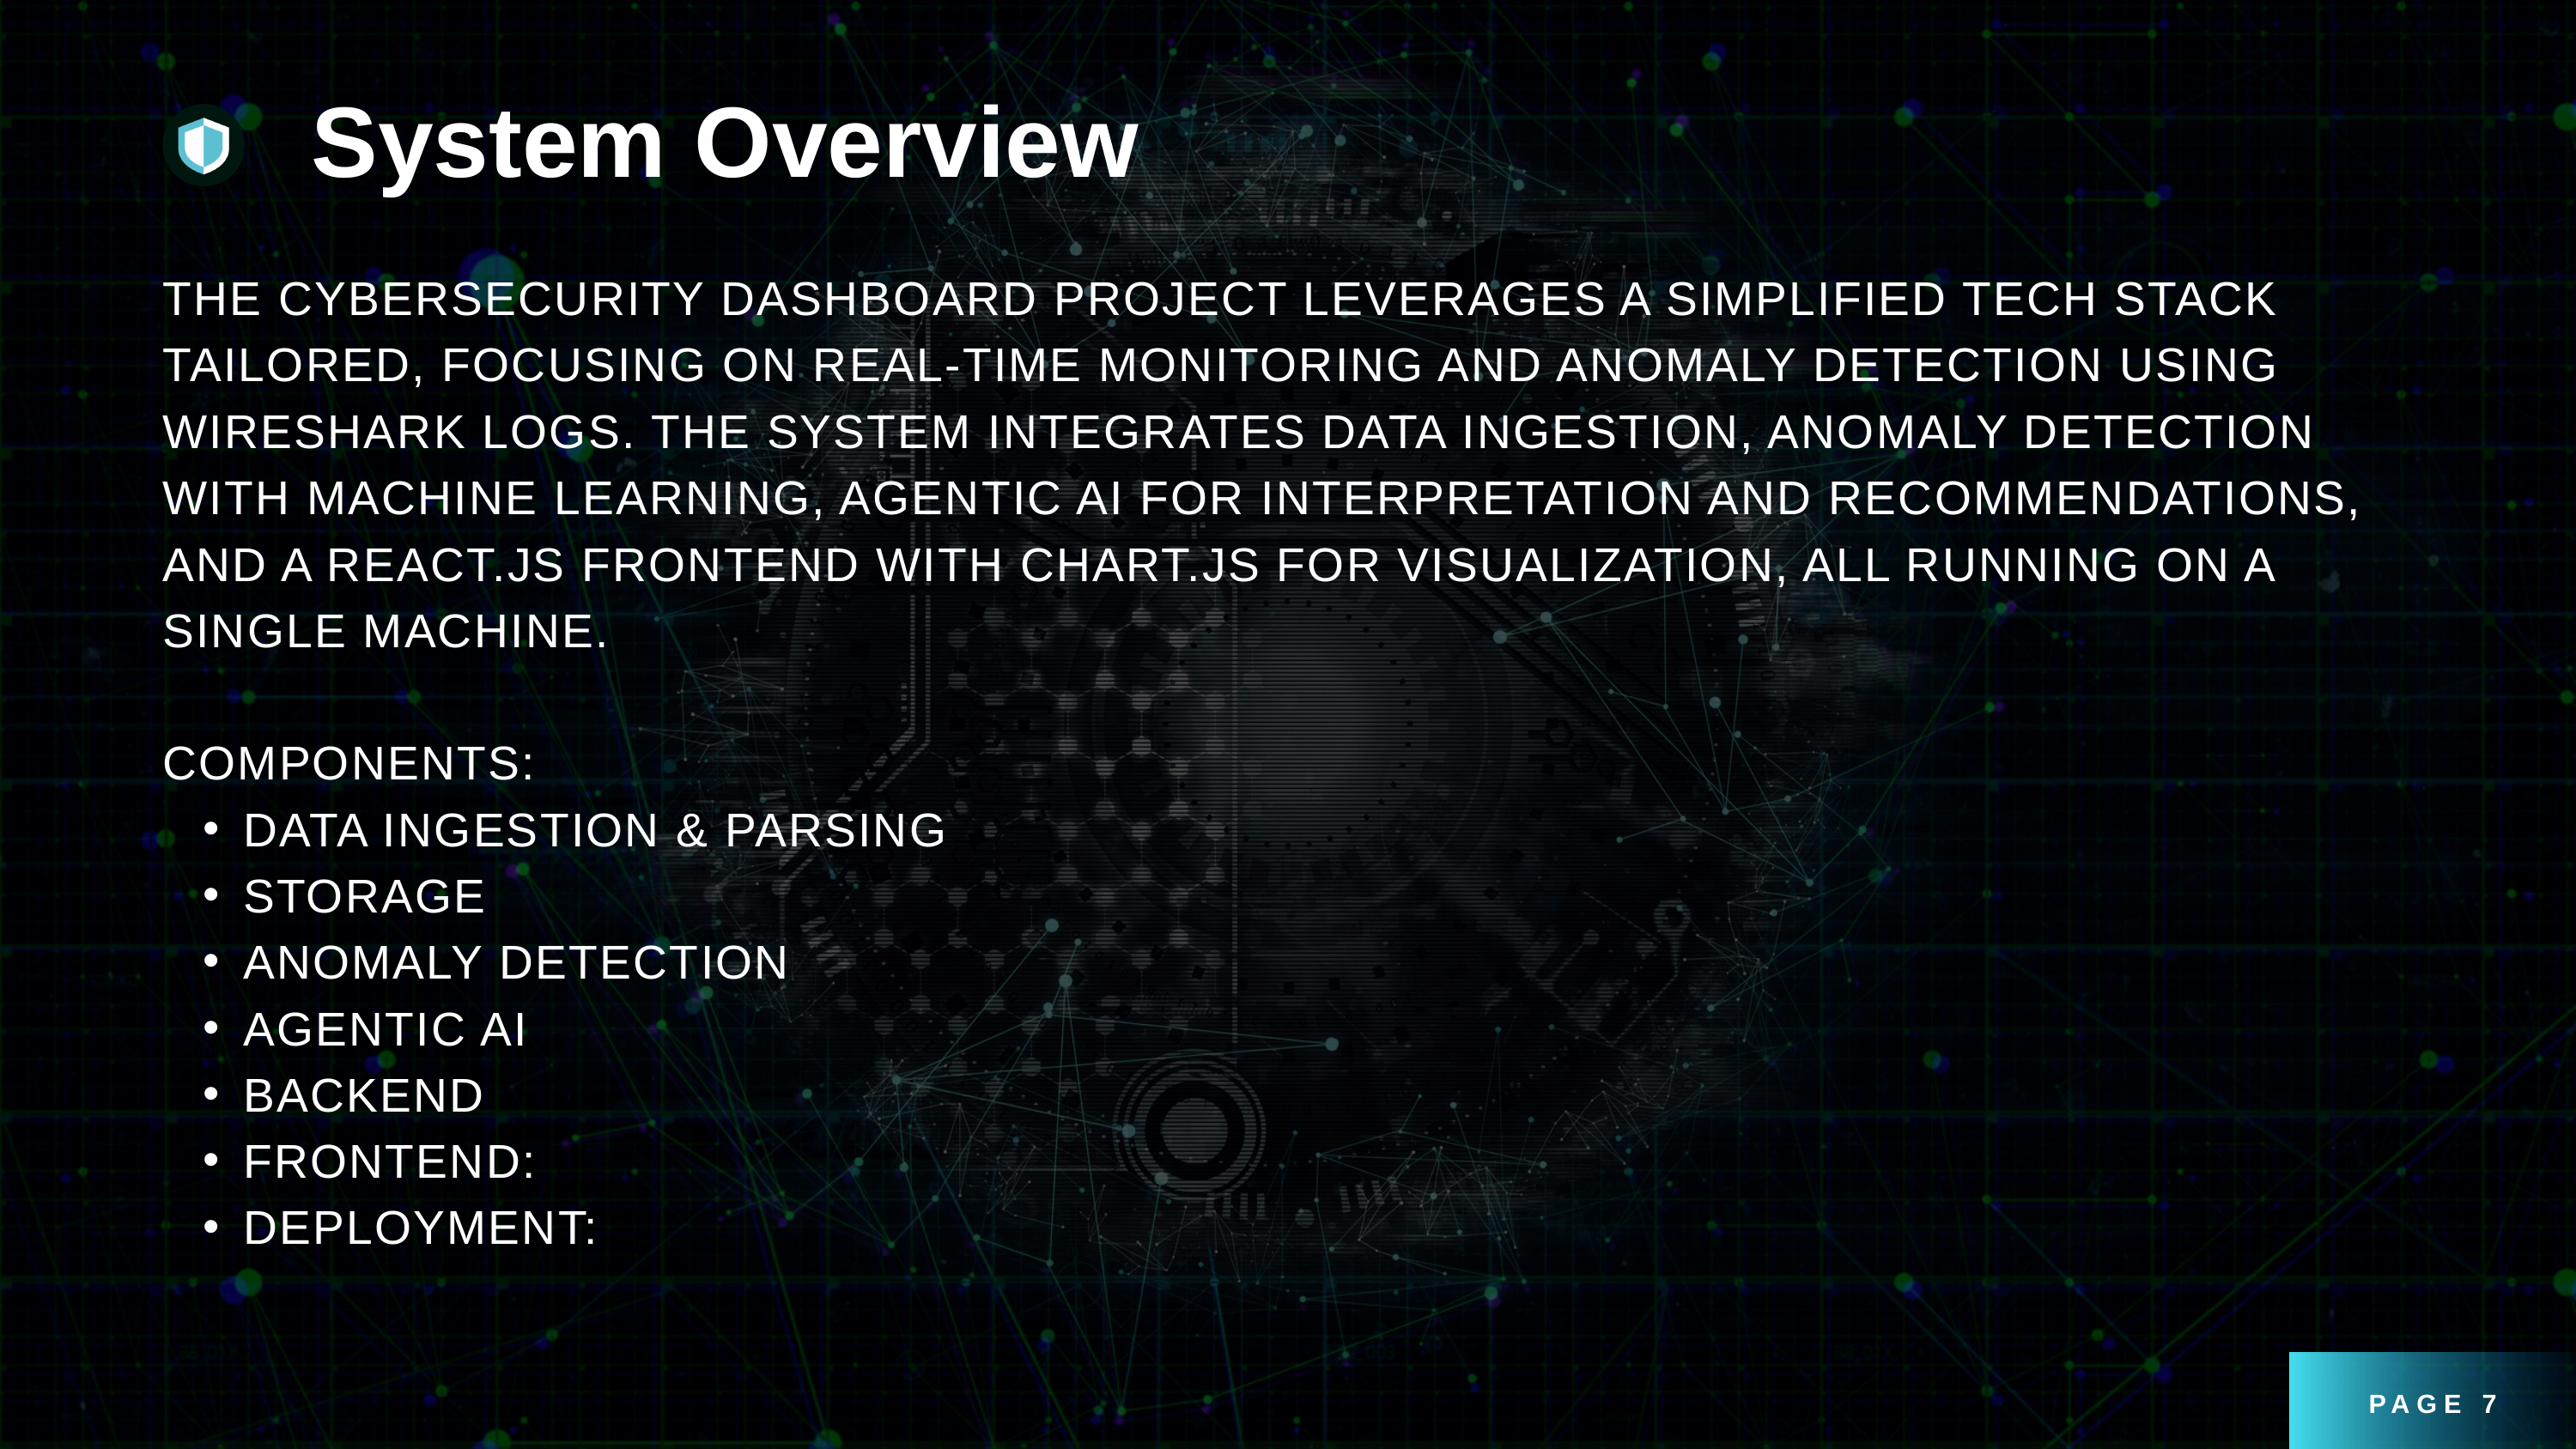

System Overview

THE CYBERSECURITY DASHBOARD PROJECT LEVERAGES A SIMPLIFIED TECH STACK TAILORED, FOCUSING ON REAL-TIME MONITORING AND ANOMALY DETECTION USING WIRESHARK LOGS. THE SYSTEM INTEGRATES DATA INGESTION, ANOMALY DETECTION WITH MACHINE LEARNING, AGENTIC AI FOR INTERPRETATION AND RECOMMENDATIONS, AND A REACT.JS FRONTEND WITH CHART.JS FOR VISUALIZATION, ALL RUNNING ON A SINGLE MACHINE.

COMPONENTS:
DATA INGESTION & PARSING
STORAGE
ANOMALY DETECTION
AGENTIC AI
BACKEND
FRONTEND:
DEPLOYMENT:

PAGE 7